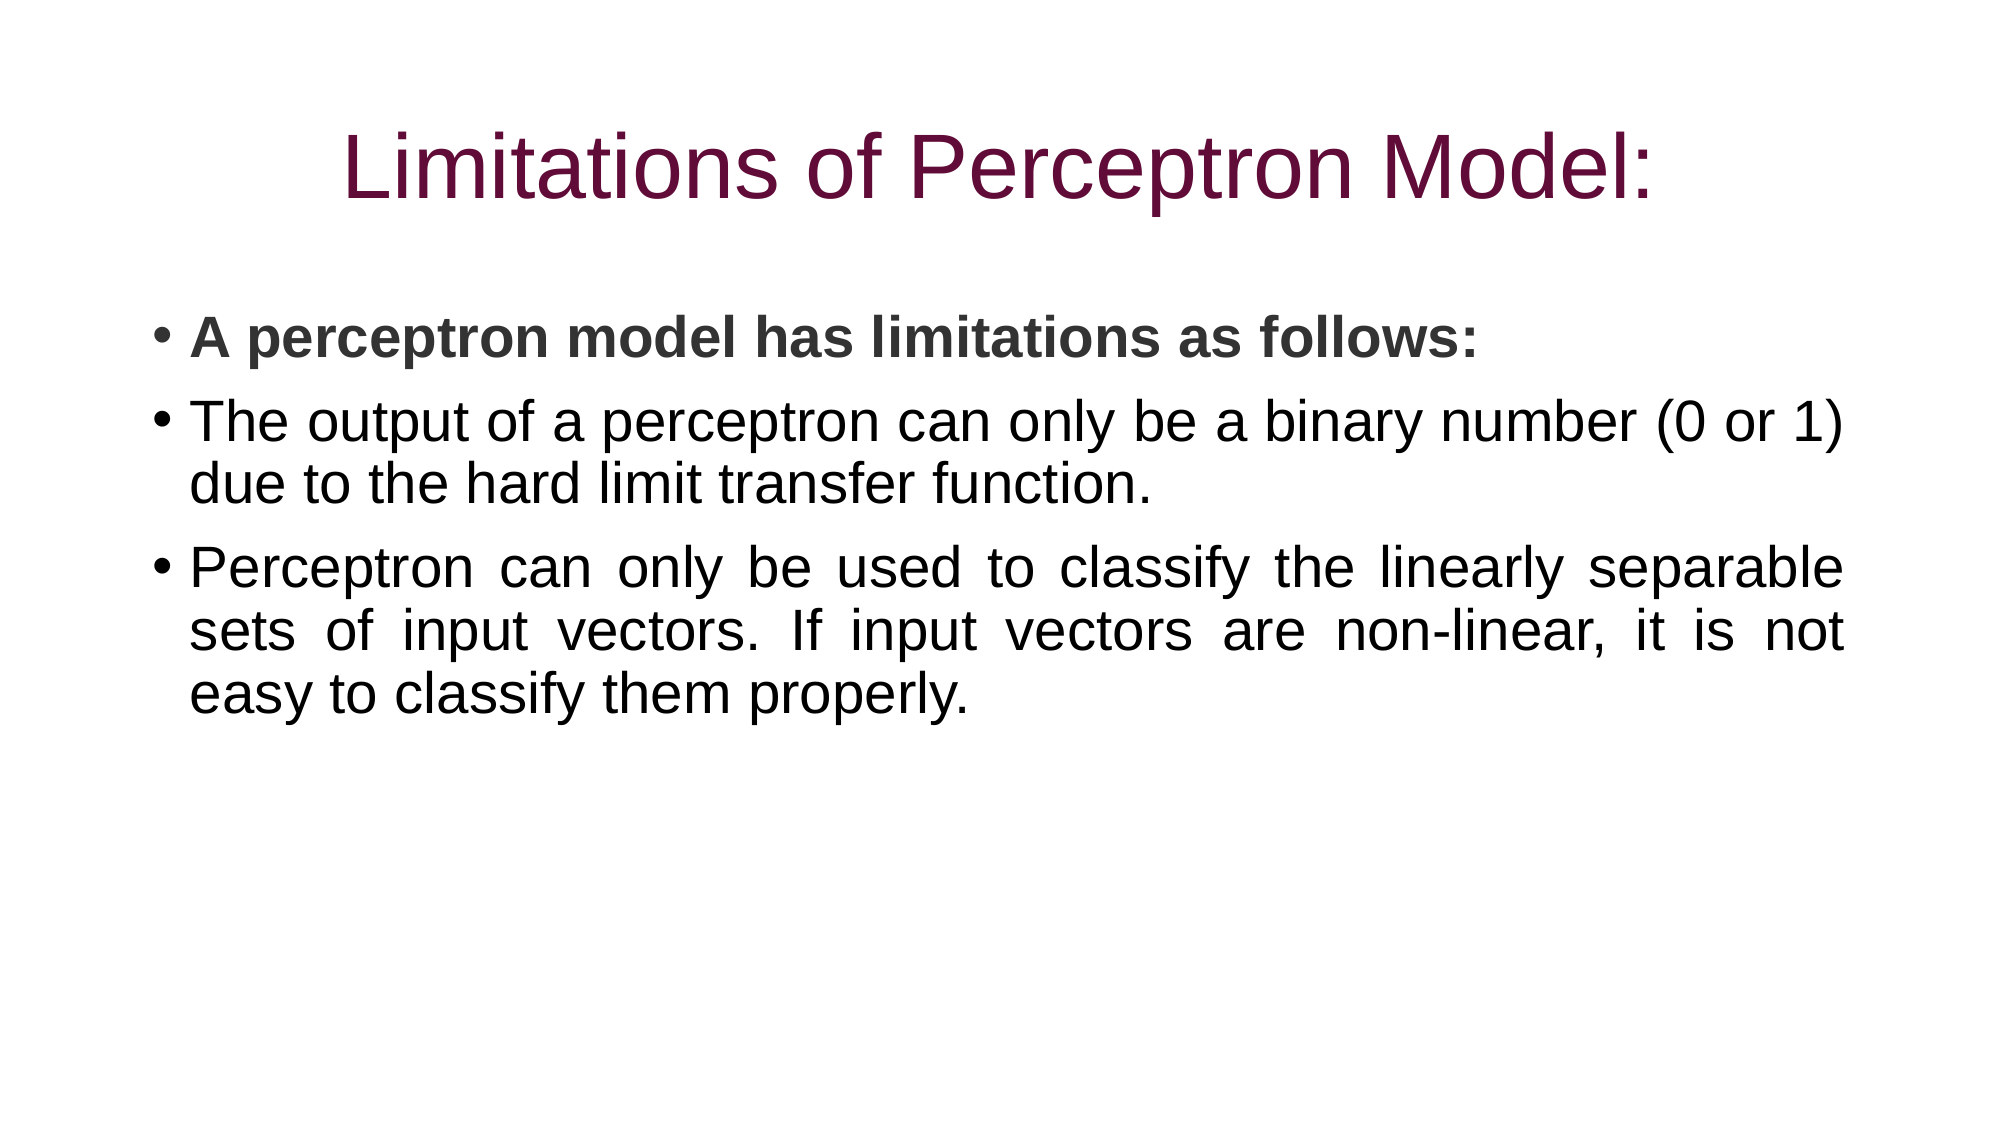

# Limitations of Perceptron Model:
A perceptron model has limitations as follows:
The output of a perceptron can only be a binary number (0 or 1) due to the hard limit transfer function.
Perceptron can only be used to classify the linearly separable sets of input vectors. If input vectors are non-linear, it is not easy to classify them properly.